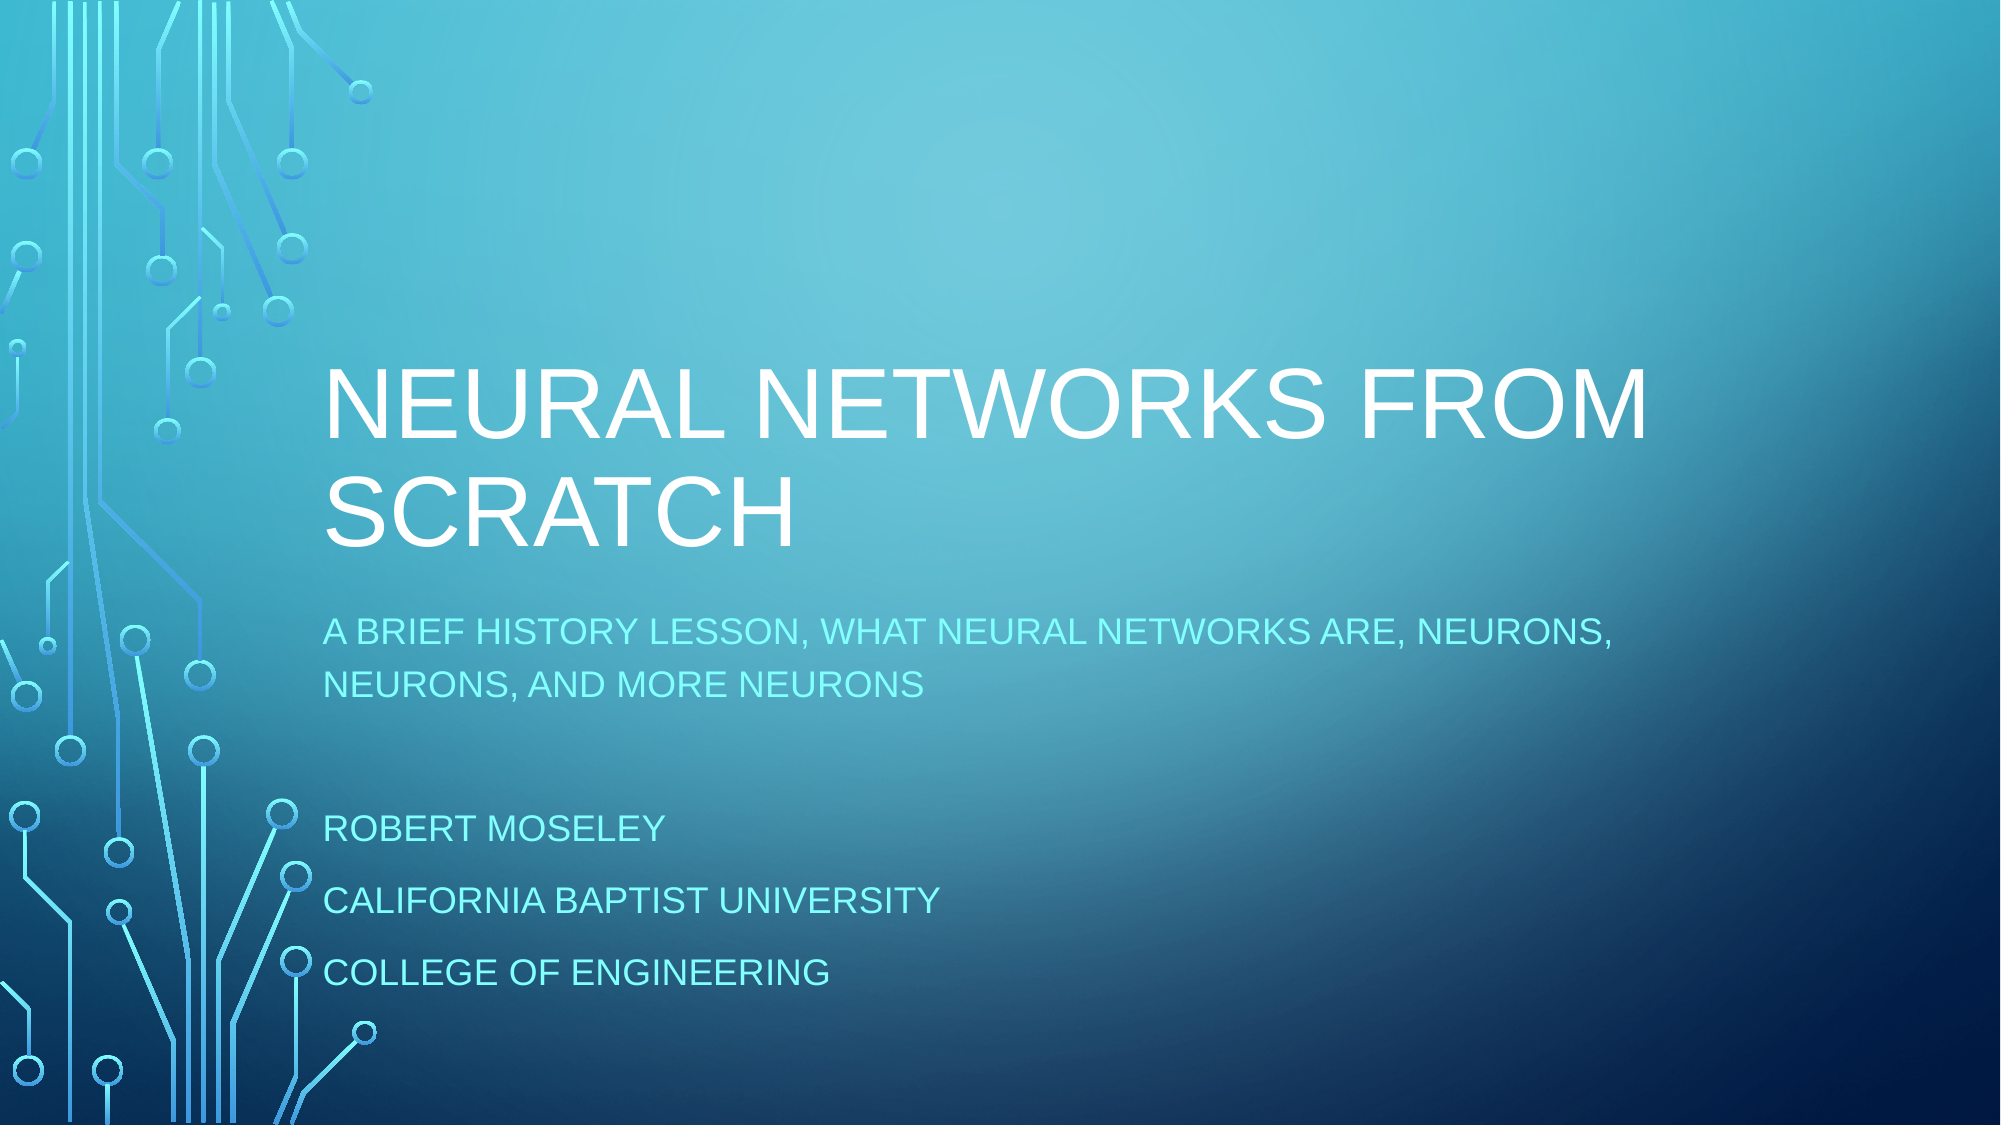

# Neural Networks From Scratch
A brief History Lesson, What Neural Networks are, Neurons, Neurons, and More Neurons

Robert Moseley
California Baptist University
College of Engineering